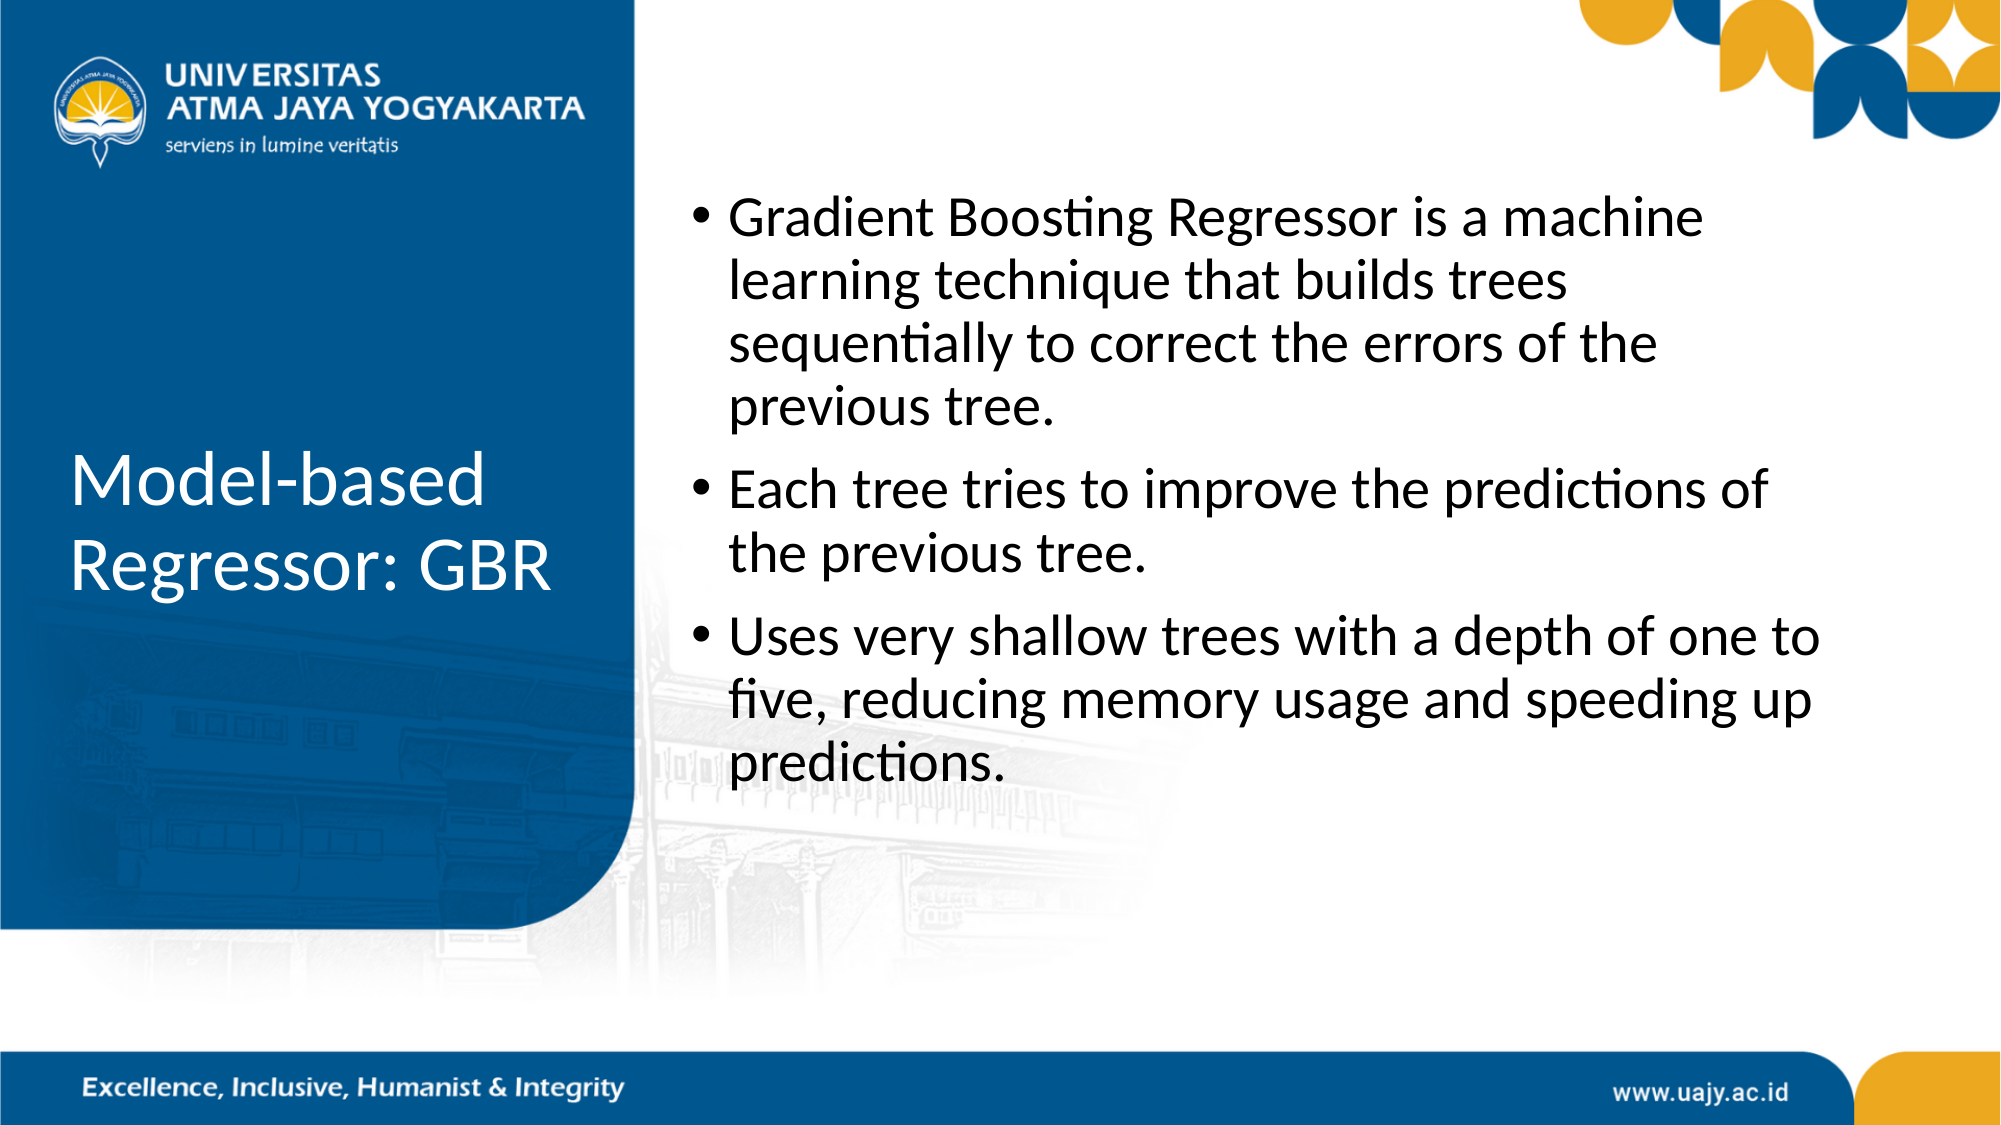

Gradient Boosting Regressor is a machine learning technique that builds trees sequentially to correct the errors of the previous tree.
Each tree tries to improve the predictions of the previous tree.
Uses very shallow trees with a depth of one to five, reducing memory usage and speeding up predictions.
# Model-based Regressor: GBR